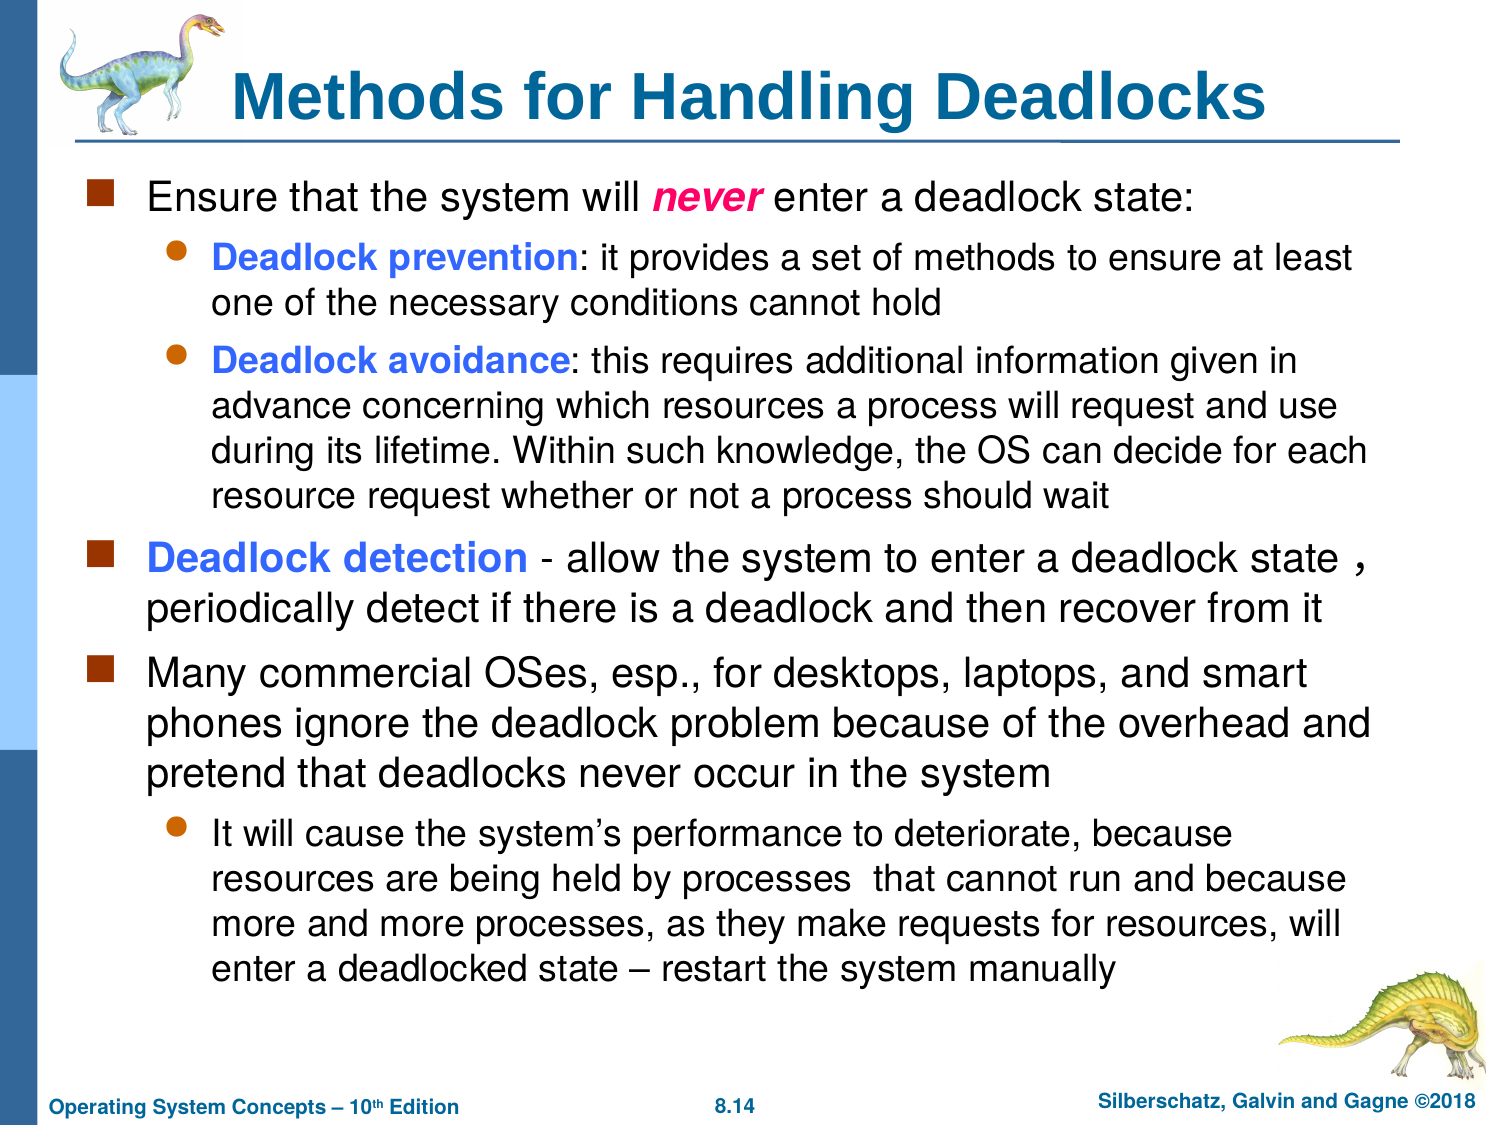

# Methods for Handling Deadlocks
Ensure that the system will never enter a deadlock state:
Deadlock prevention: it provides a set of methods to ensure at least one of the necessary conditions cannot hold
Deadlock avoidance: this requires additional information given in advance concerning which resources a process will request and use during its lifetime. Within such knowledge, the OS can decide for each resource request whether or not a process should wait
Deadlock detection - allow the system to enter a deadlock state， periodically detect if there is a deadlock and then recover from it
Many commercial OSes, esp., for desktops, laptops, and smart phones ignore the deadlock problem because of the overhead and pretend that deadlocks never occur in the system
It will cause the system’s performance to deteriorate, because resources are being held by processes  that cannot run and because more and more processes, as they make requests for resources, will enter a deadlocked state – restart the system manually